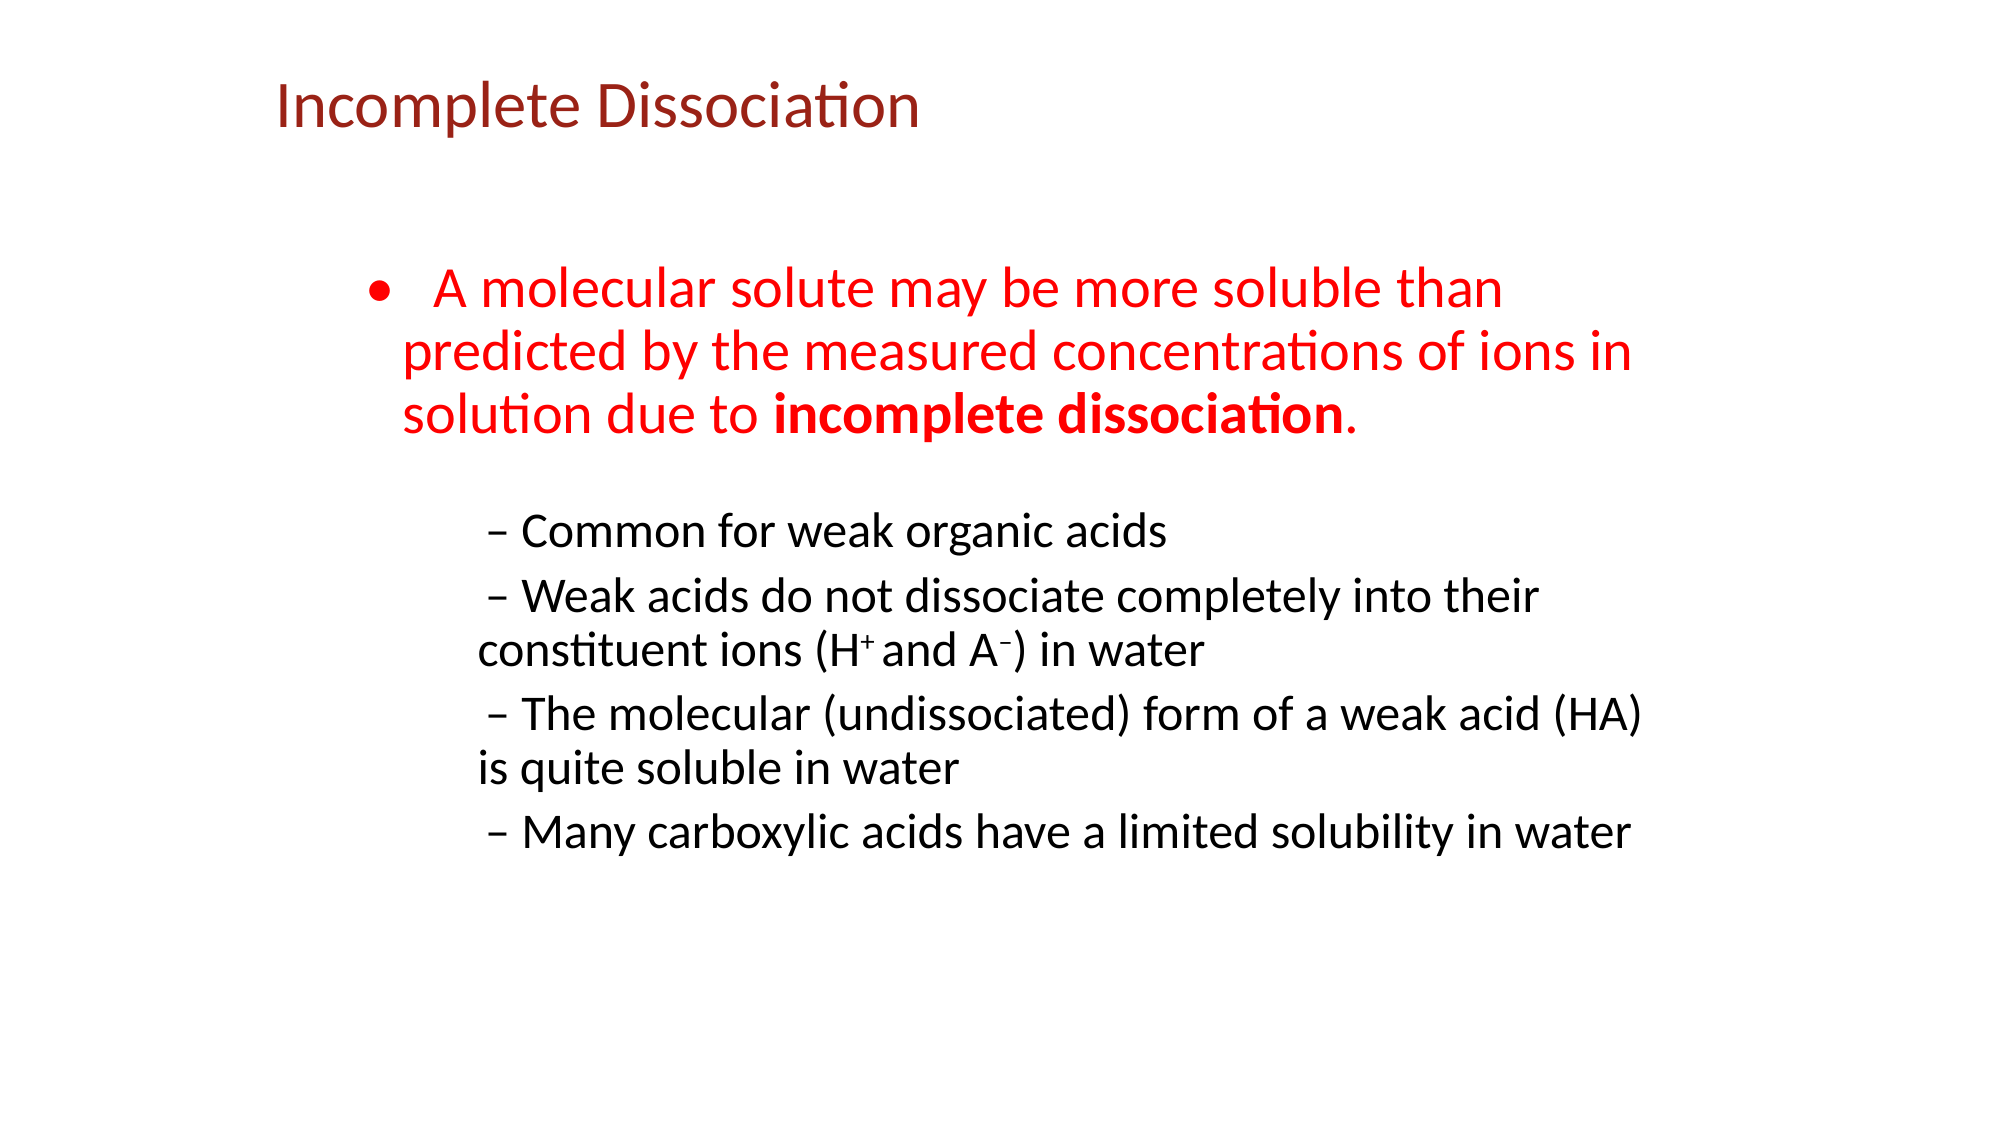

# Incomplete Dissociation
•   A molecular solute may be more soluble than predicted by the measured concentrations of ions in solution due to incomplete dissociation.

    – Common for weak organic acids
    – Weak acids do not dissociate completely into their 	constituent ions (H+ and A–) in water
    – The molecular (undissociated) form of a weak acid (HA) is quite soluble in water
    – Many carboxylic acids have a limited solubility in water